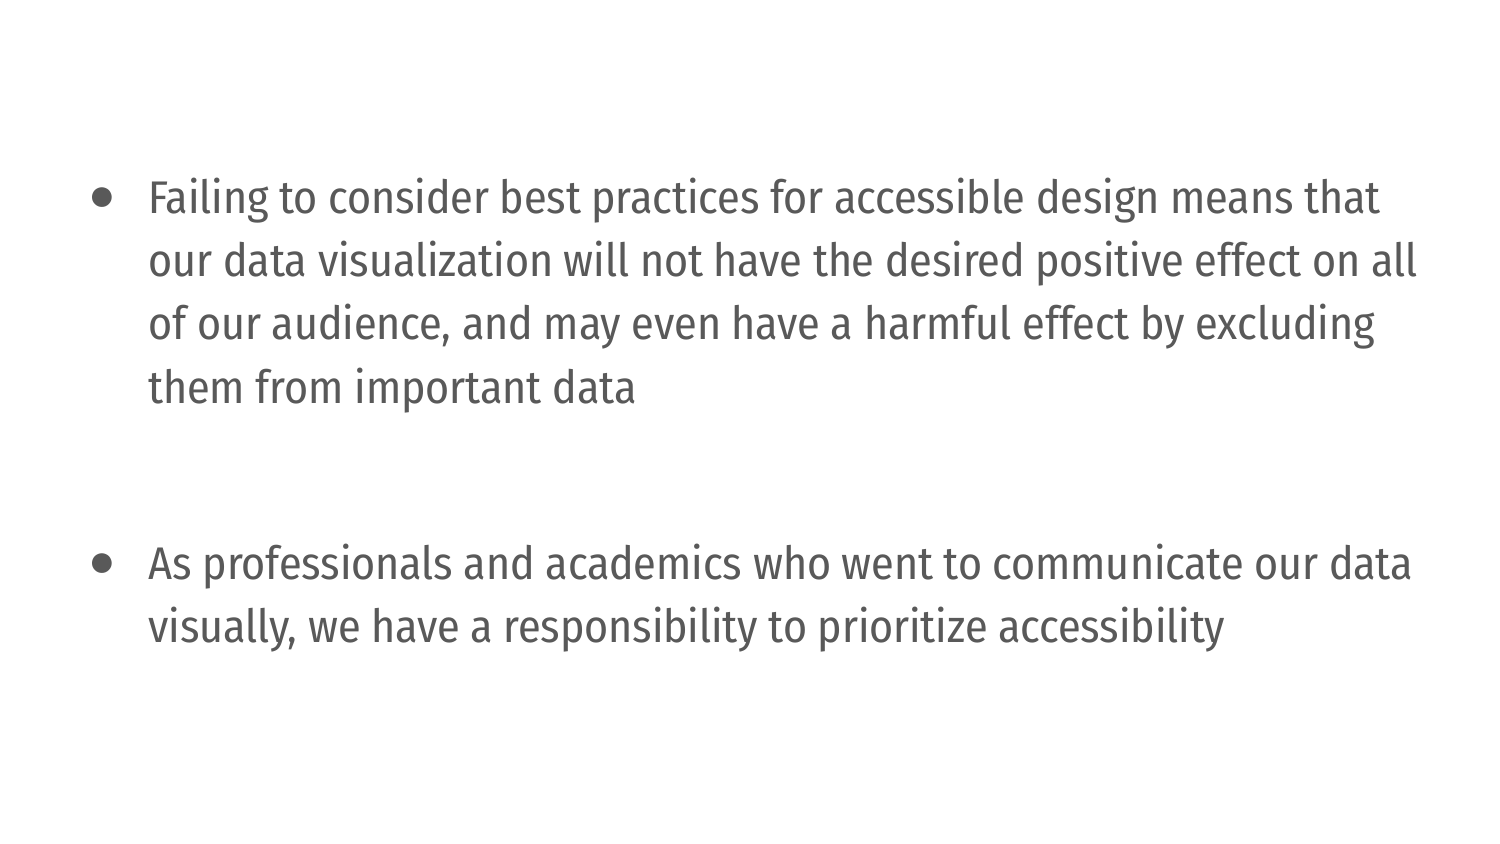

Failing to consider best practices for accessible design means that our data visualization will not have the desired positive effect on all of our audience, and may even have a harmful effect by excluding them from important data

As professionals and academics who went to communicate our data visually, we have a responsibility to prioritize accessibility